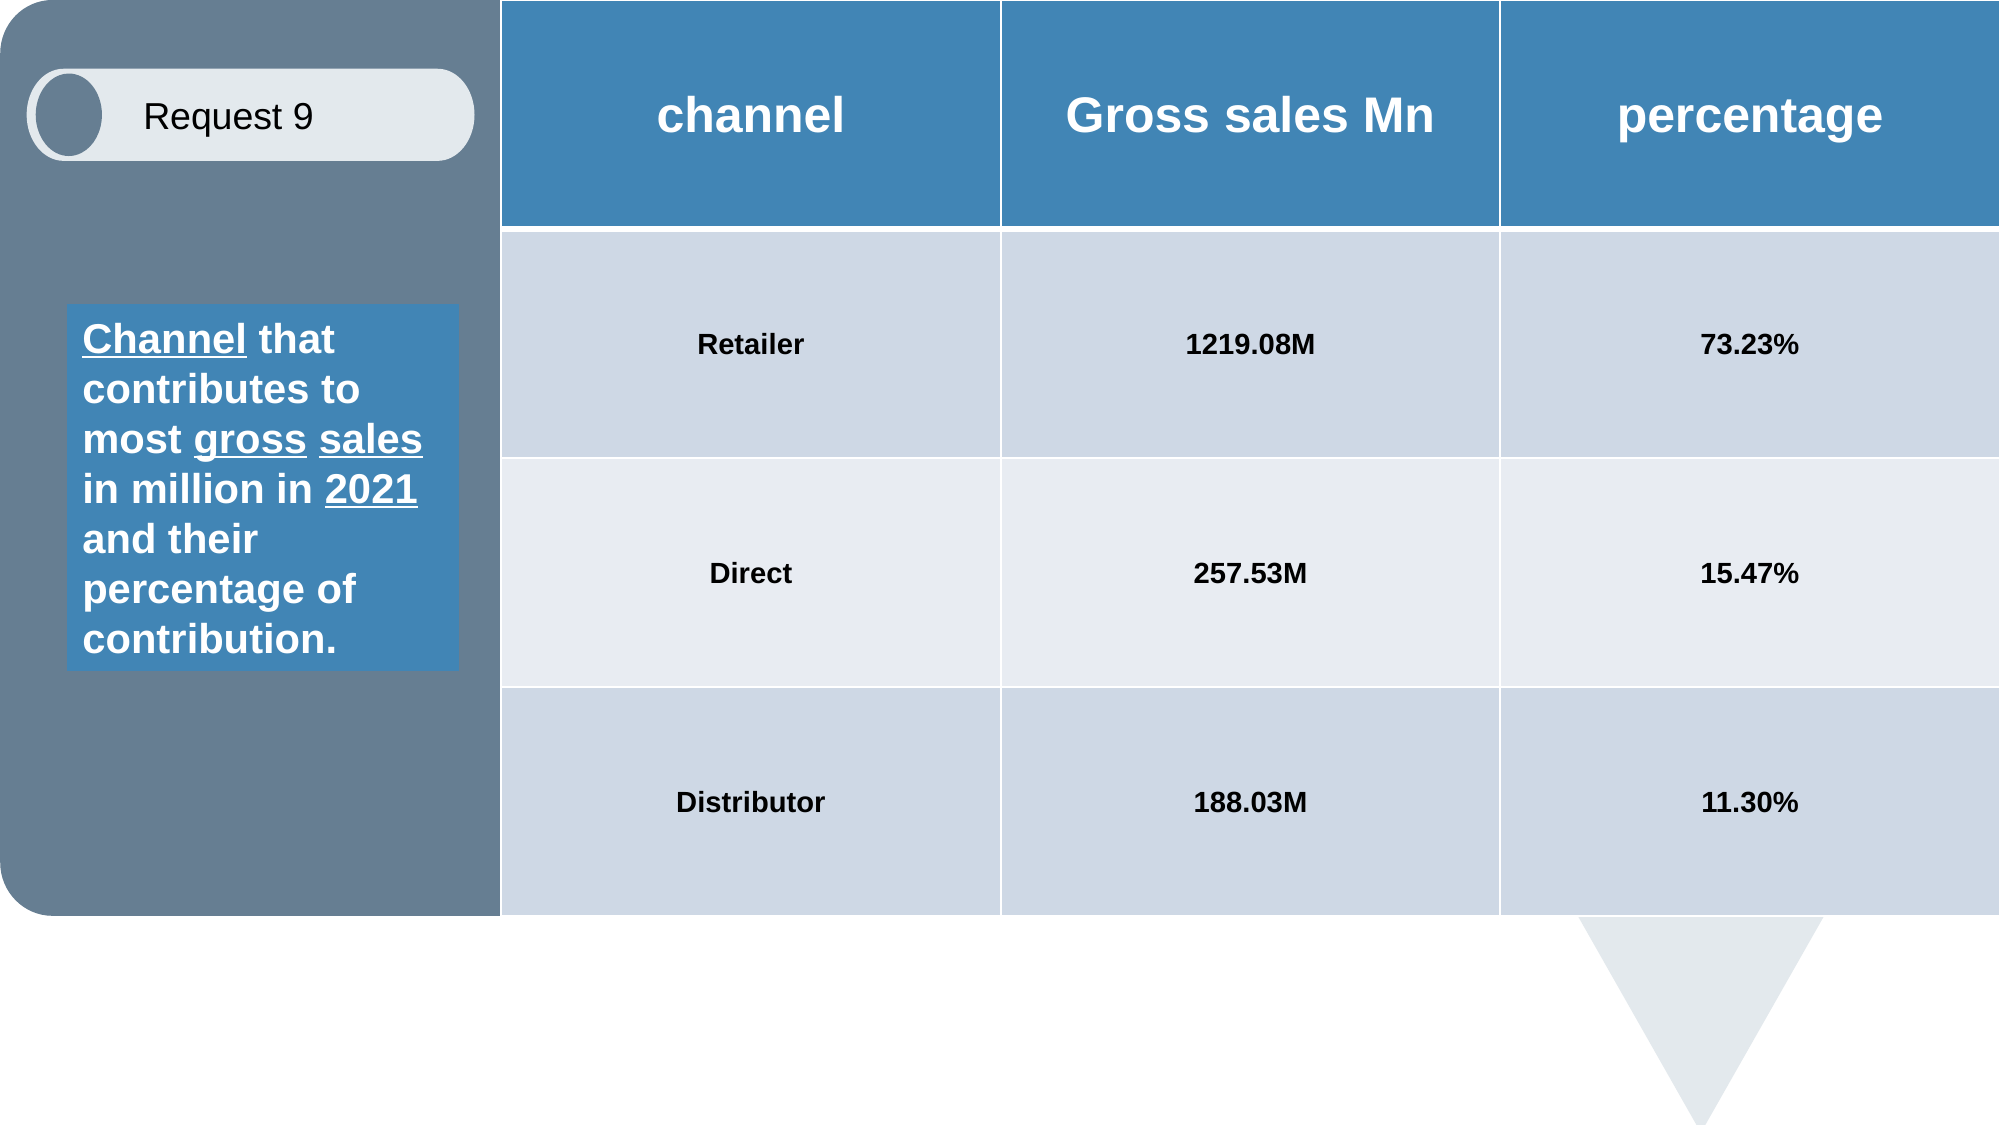

| channel | Gross sales Mn | percentage |
| --- | --- | --- |
| Retailer | 1219.08M | 73.23% |
| Direct | 257.53M | 15.47% |
| Distributor | 188.03M | 11.30% |

Request 9
Channel that contributes to most gross sales in million in 2021 and their percentage of contribution.